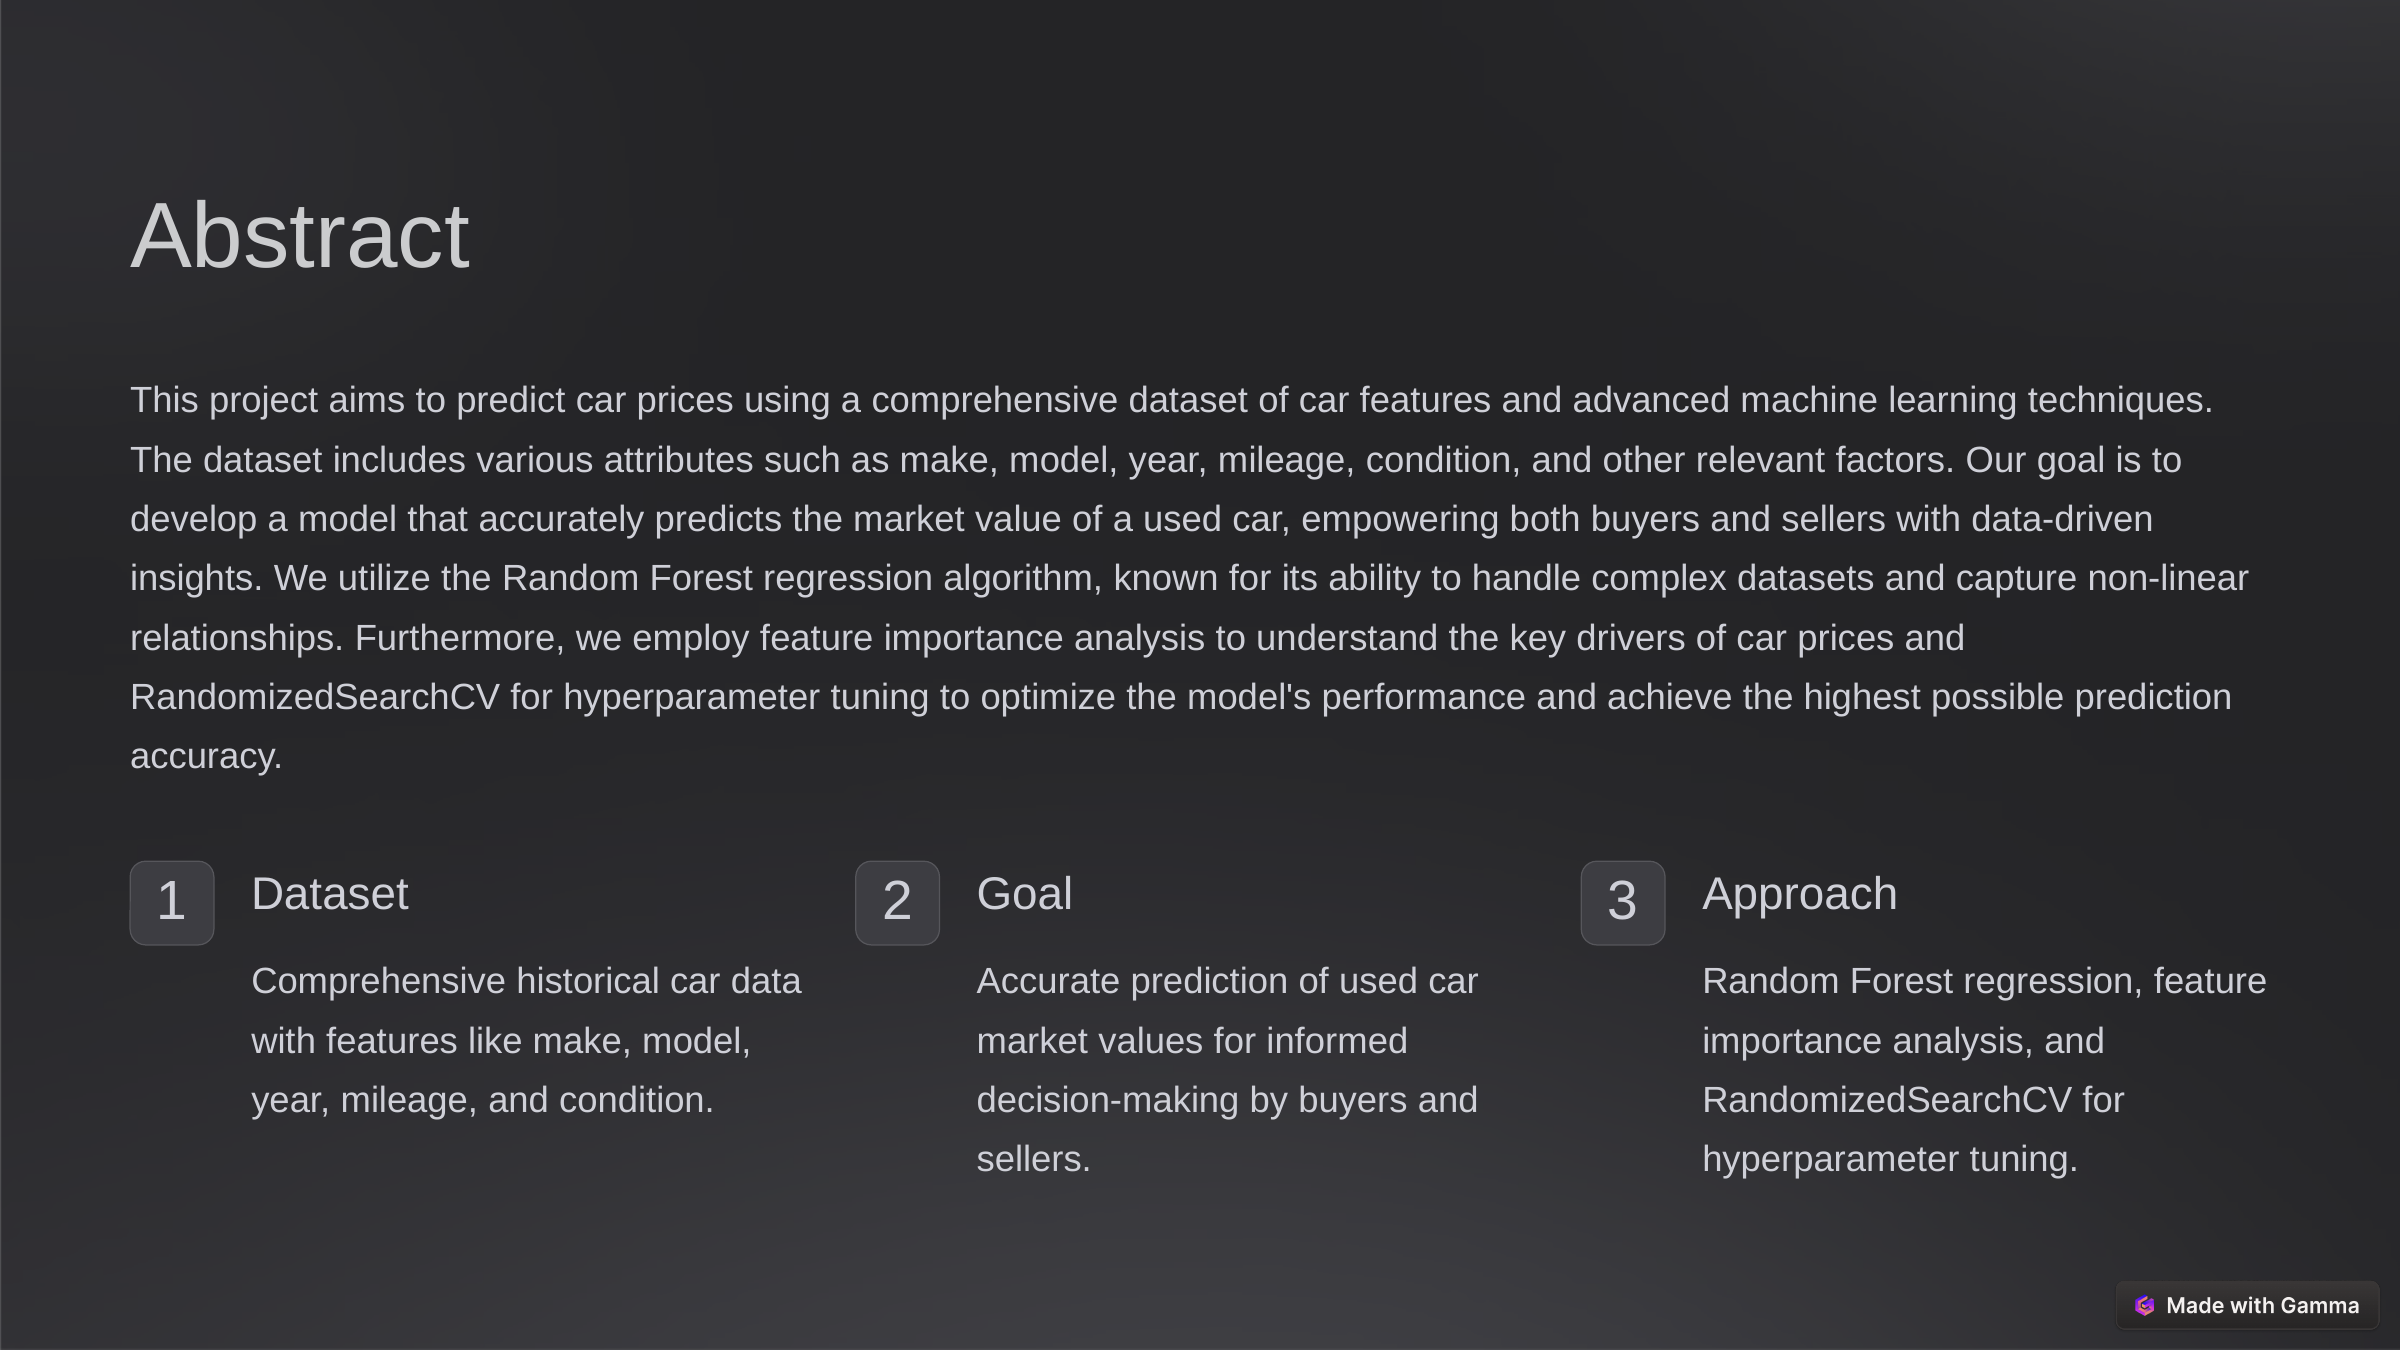

Abstract
This project aims to predict car prices using a comprehensive dataset of car features and advanced machine learning techniques. The dataset includes various attributes such as make, model, year, mileage, condition, and other relevant factors. Our goal is to develop a model that accurately predicts the market value of a used car, empowering both buyers and sellers with data-driven insights. We utilize the Random Forest regression algorithm, known for its ability to handle complex datasets and capture non-linear relationships. Furthermore, we employ feature importance analysis to understand the key drivers of car prices and RandomizedSearchCV for hyperparameter tuning to optimize the model's performance and achieve the highest possible prediction accuracy.

Dataset

Goal

Approach
1
2
3
Comprehensive historical car data with features like make, model, year, mileage, and condition.
Accurate prediction of used car market values for informed decision-making by buyers and sellers.
Random Forest regression, feature importance analysis, and RandomizedSearchCV for hyperparameter tuning.